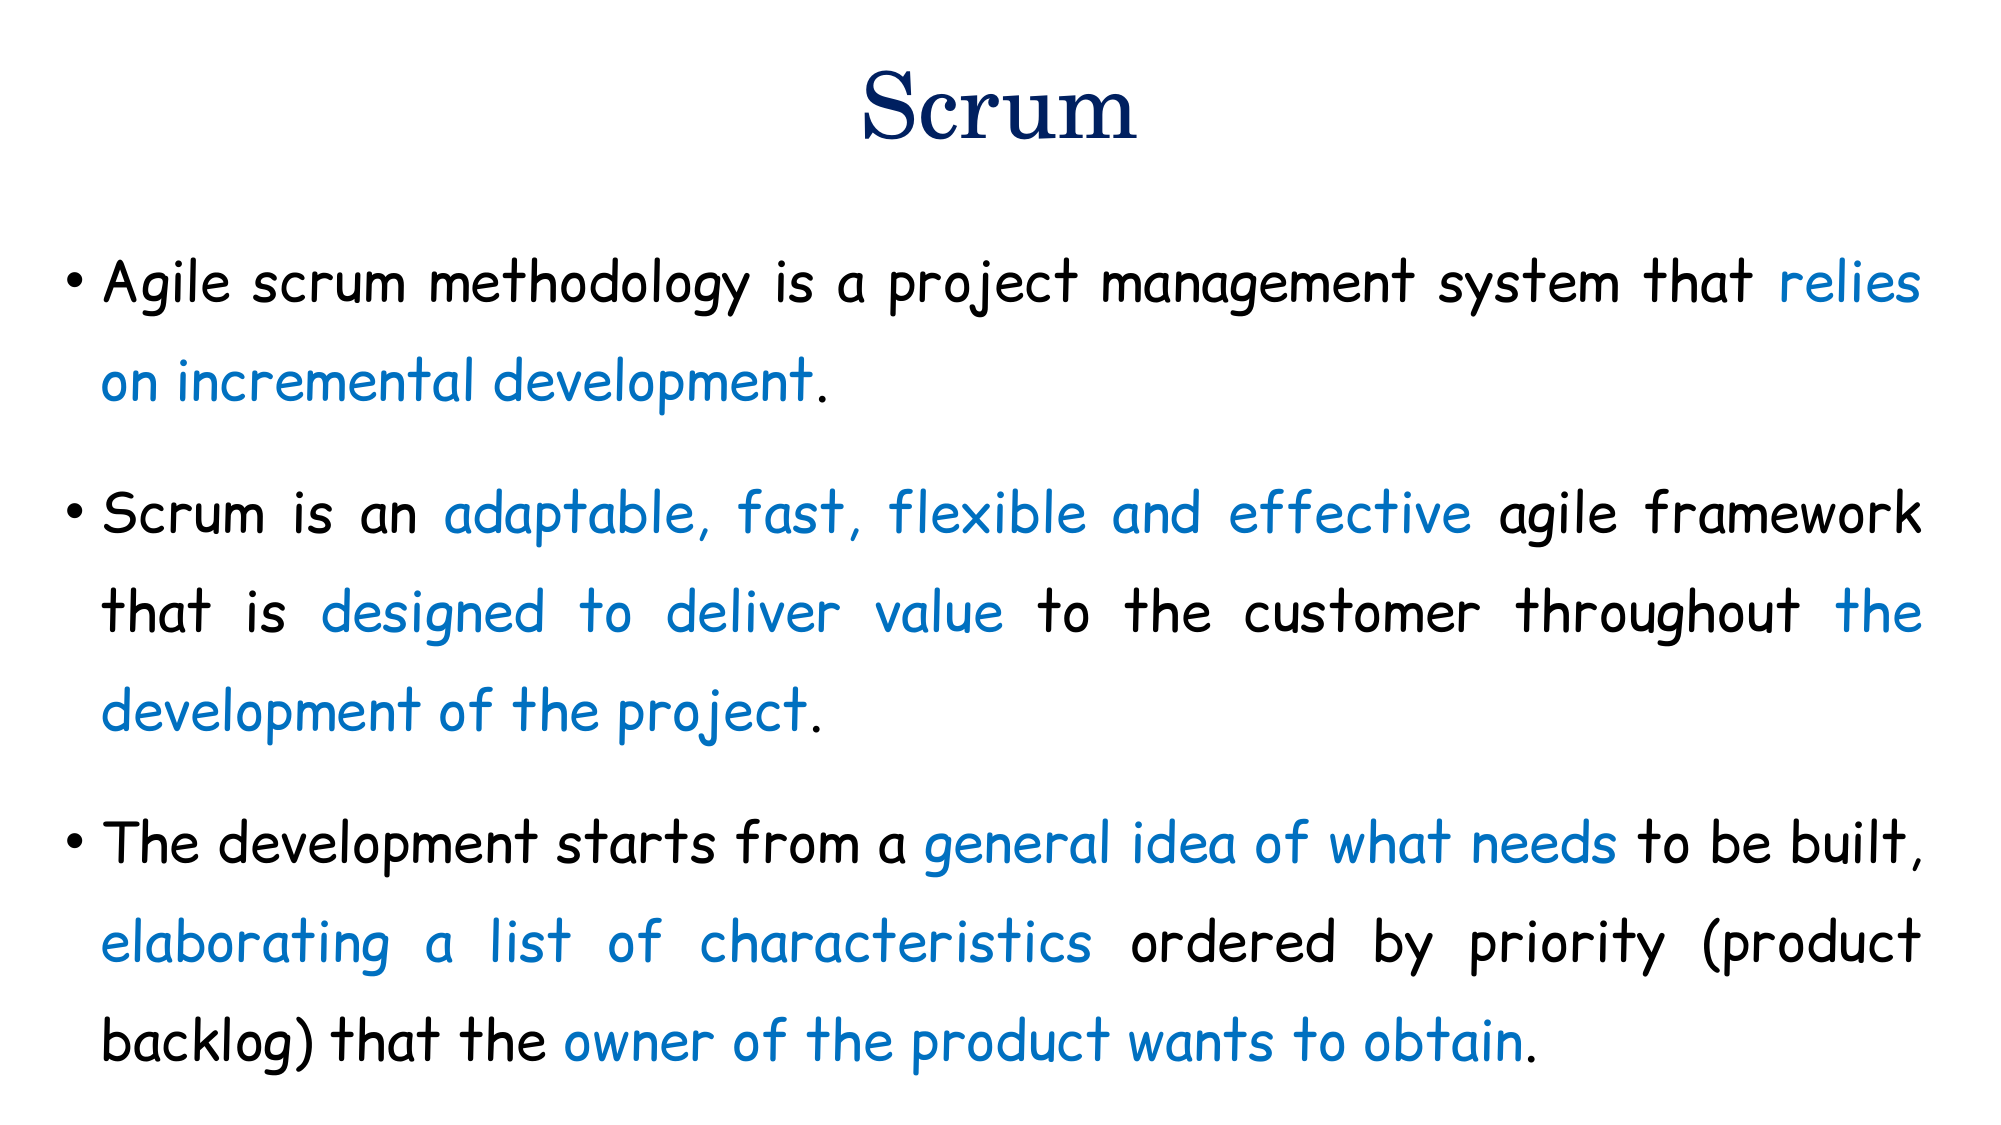

# Scrum
Agile scrum methodology is a project management system that relies on incremental development.
Scrum is an adaptable, fast, flexible and effective agile framework that is designed to deliver value to the customer throughout the development of the project.
The development starts from a general idea of ​​what needs to be built, elaborating a list of characteristics ordered by priority (product backlog) that the owner of the product wants to obtain.